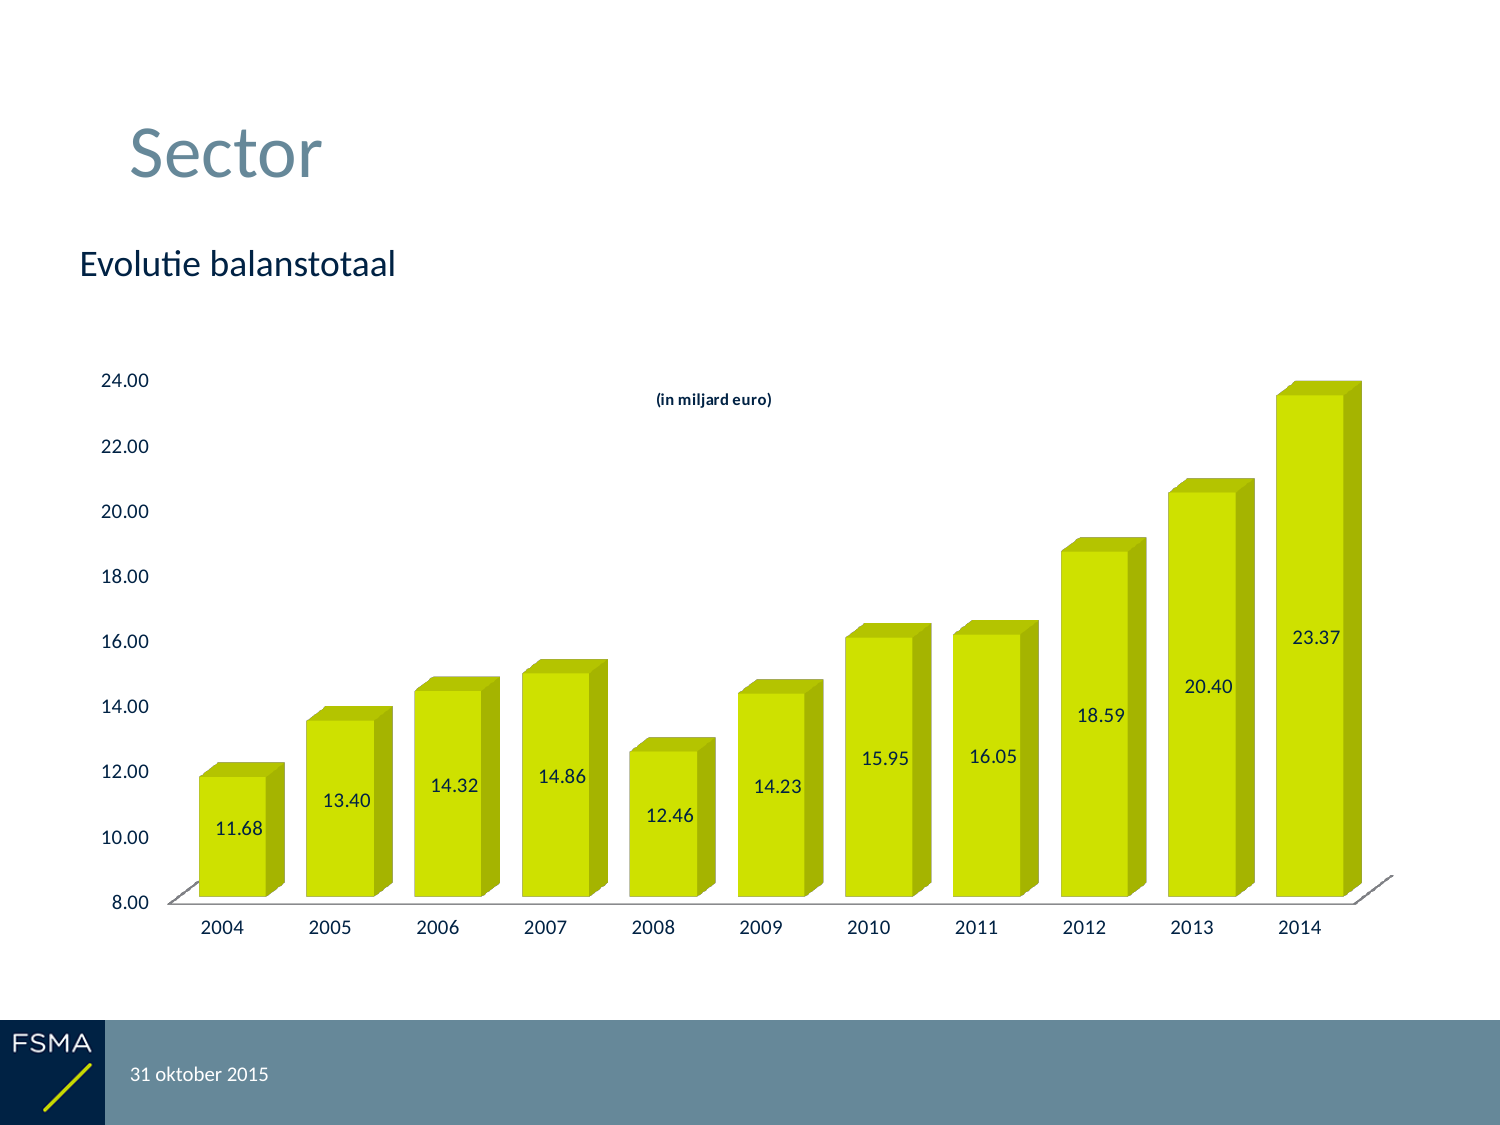

# Sector
Evolutie balanstotaal

[unsupported chart]

31 oktober 2015
Rapportering over het boekjaar 2014
6